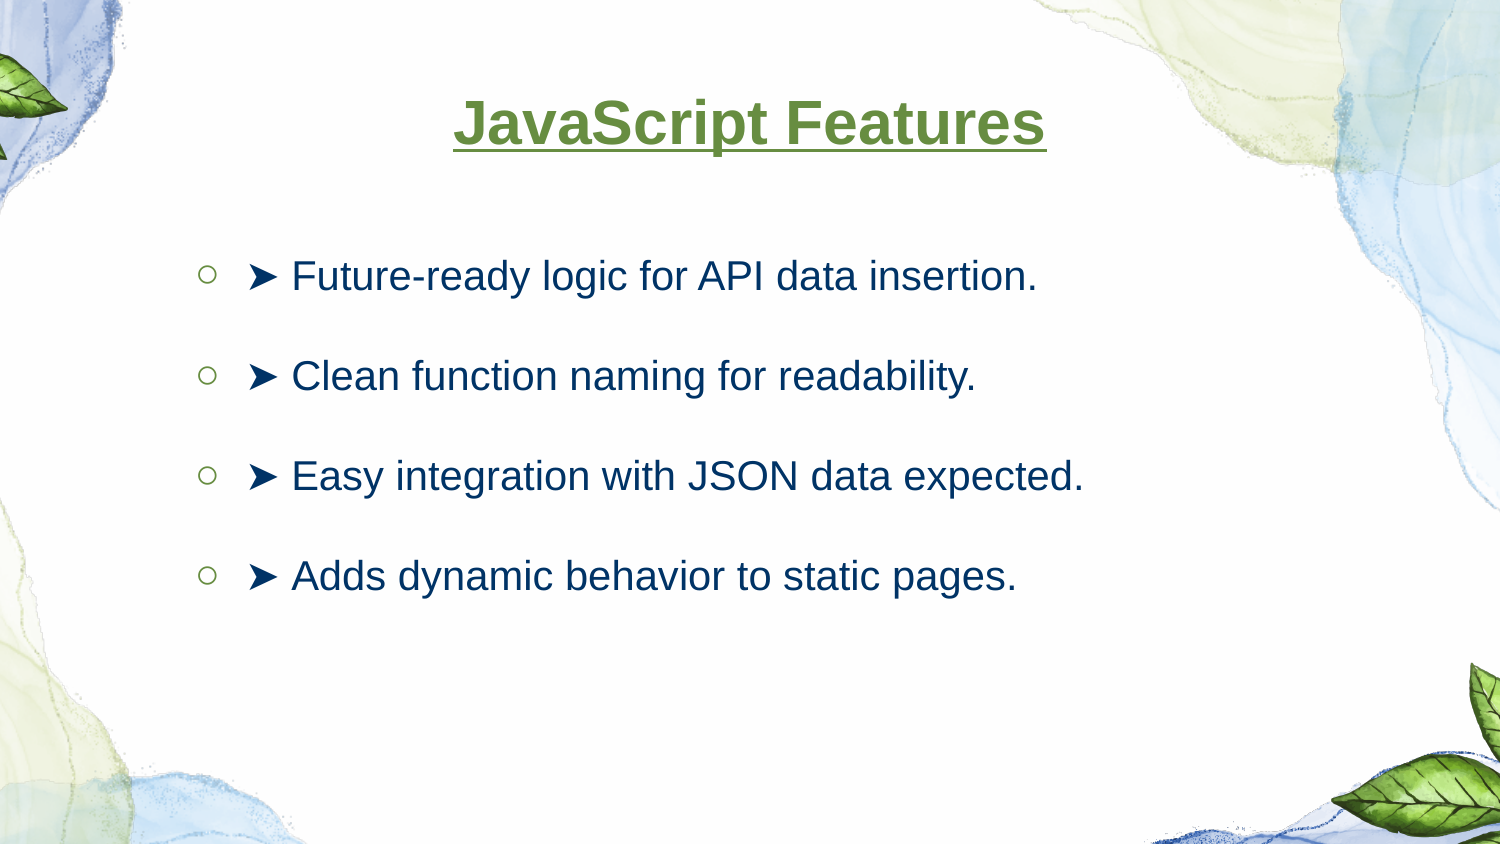

# JavaScript Features
➤ Future-ready logic for API data insertion.

➤ Clean function naming for readability.

➤ Easy integration with JSON data expected.

➤ Adds dynamic behavior to static pages.